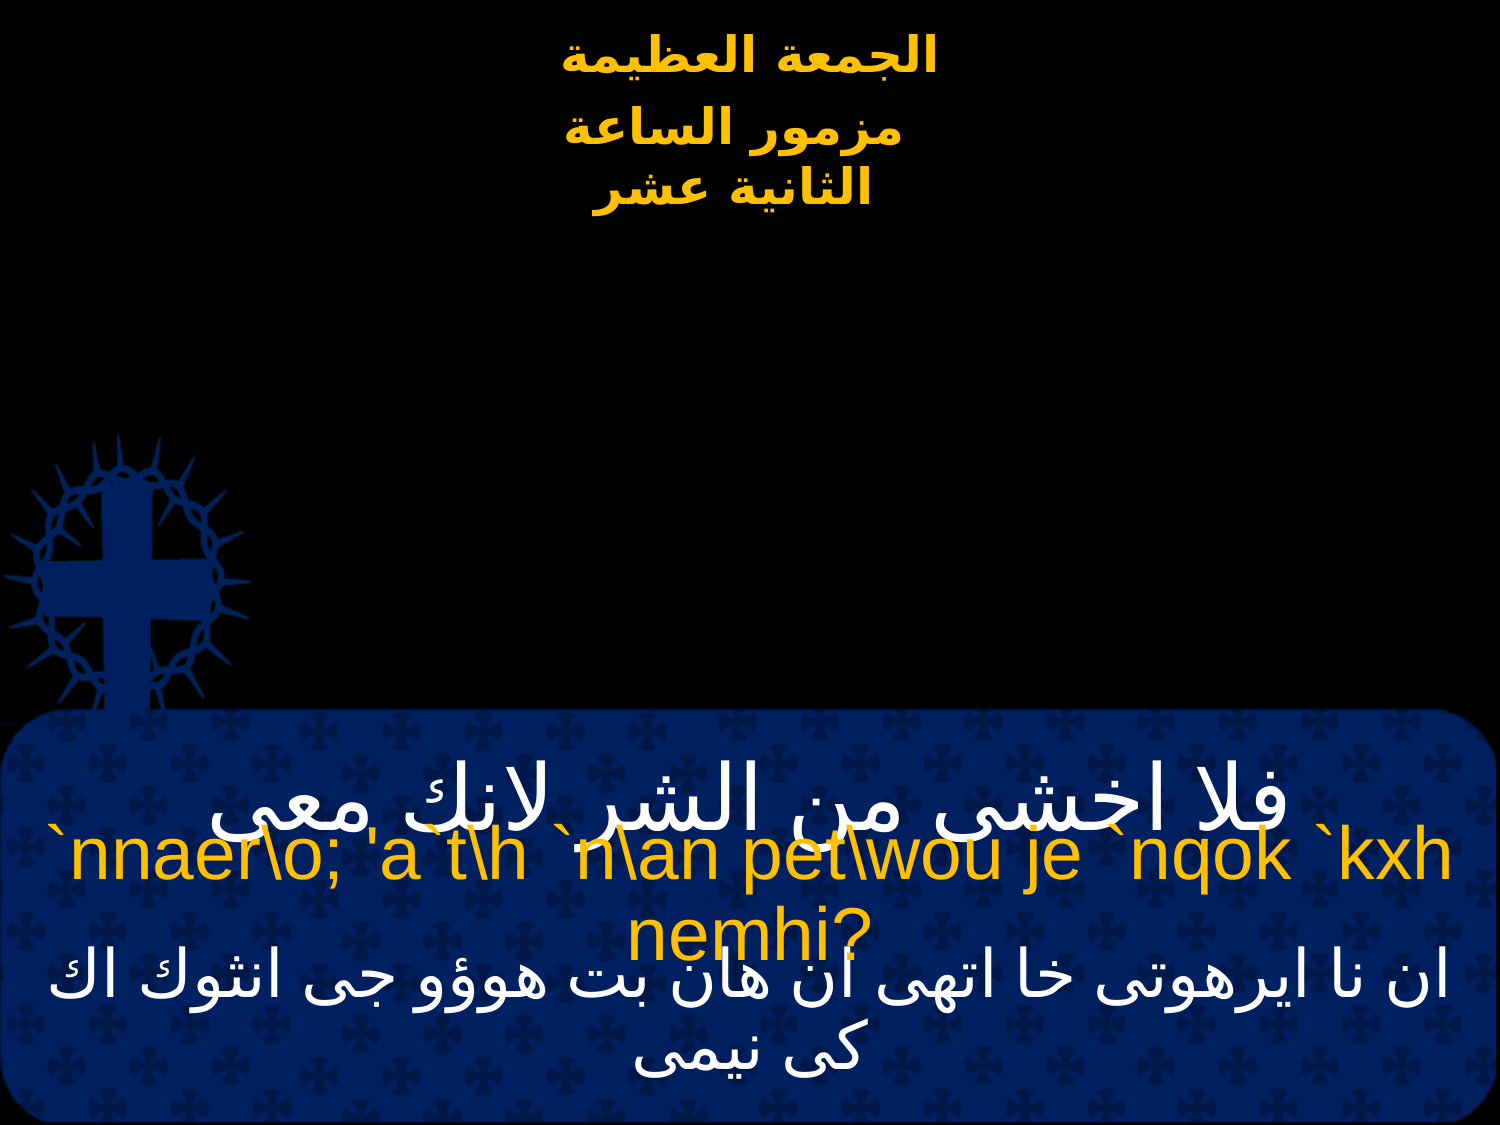

# فلا اخشى من الشر لانك معى
`nnaer\o; 'a`t\h `n\an pet\wou je `nqok `kxh nemhi?
ان نا ايرهوتى خا اتهى ان هان بت هوؤو جى انثوك اك كى نيمى